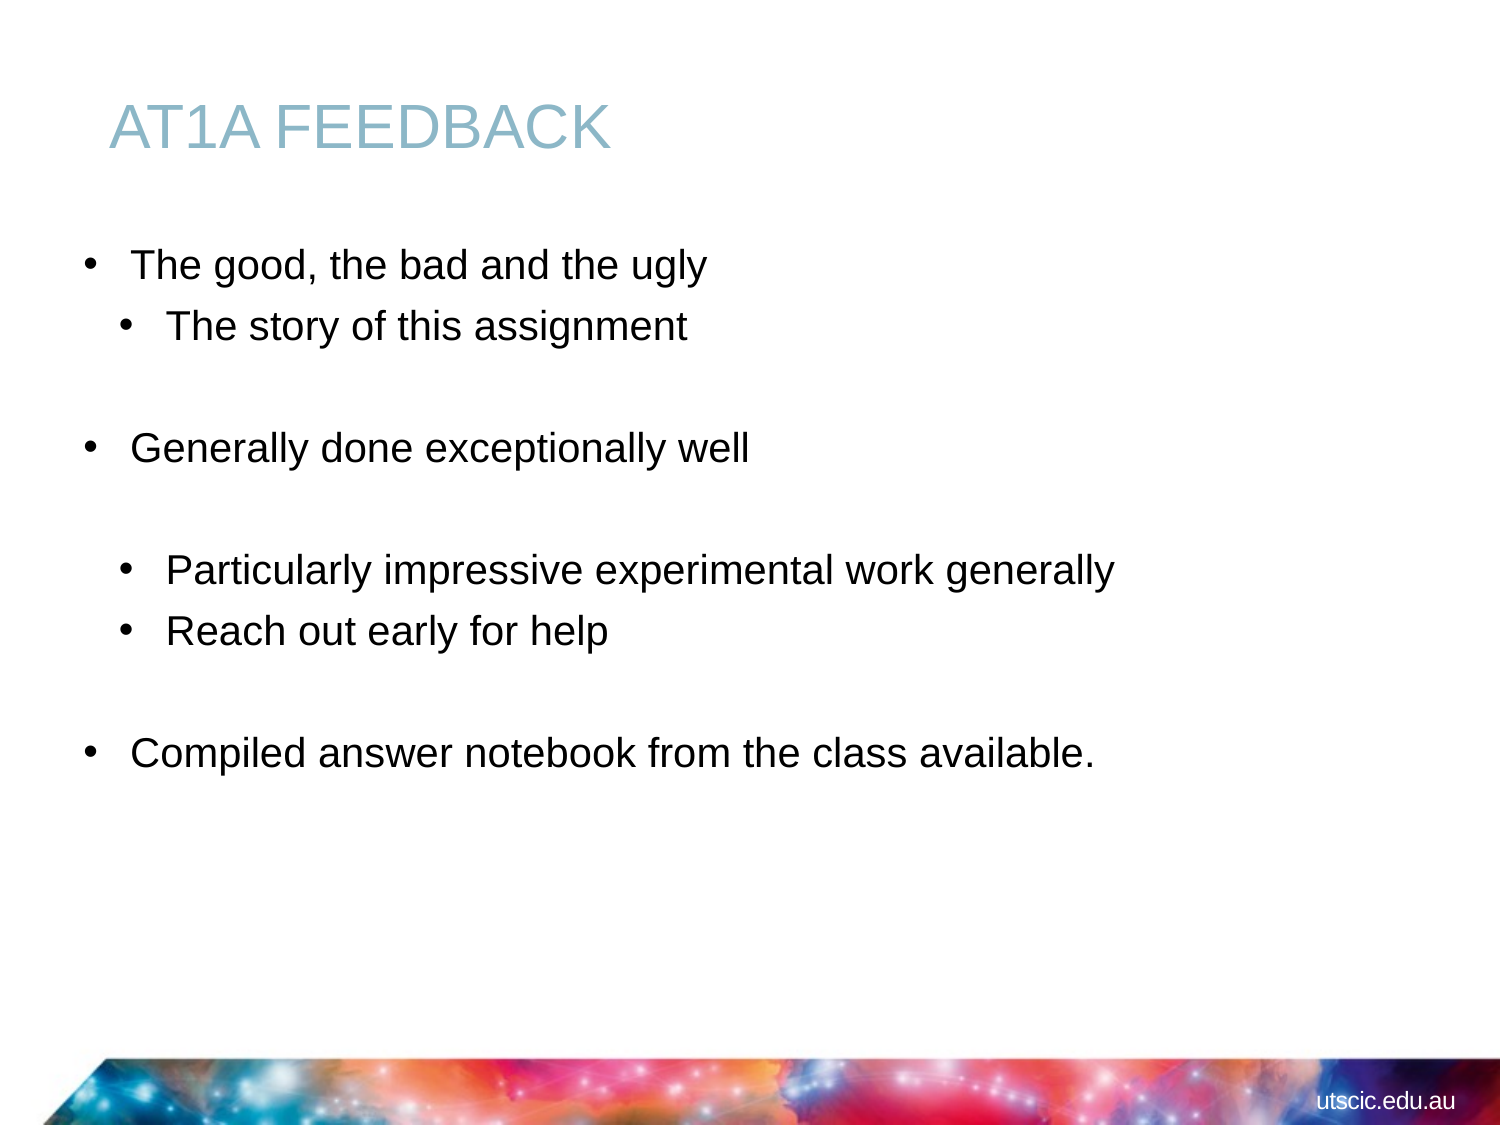

# AT1A Feedback
The good, the bad and the ugly
The story of this assignment
Generally done exceptionally well
Particularly impressive experimental work generally
Reach out early for help
Compiled answer notebook from the class available.

utscic.edu.au